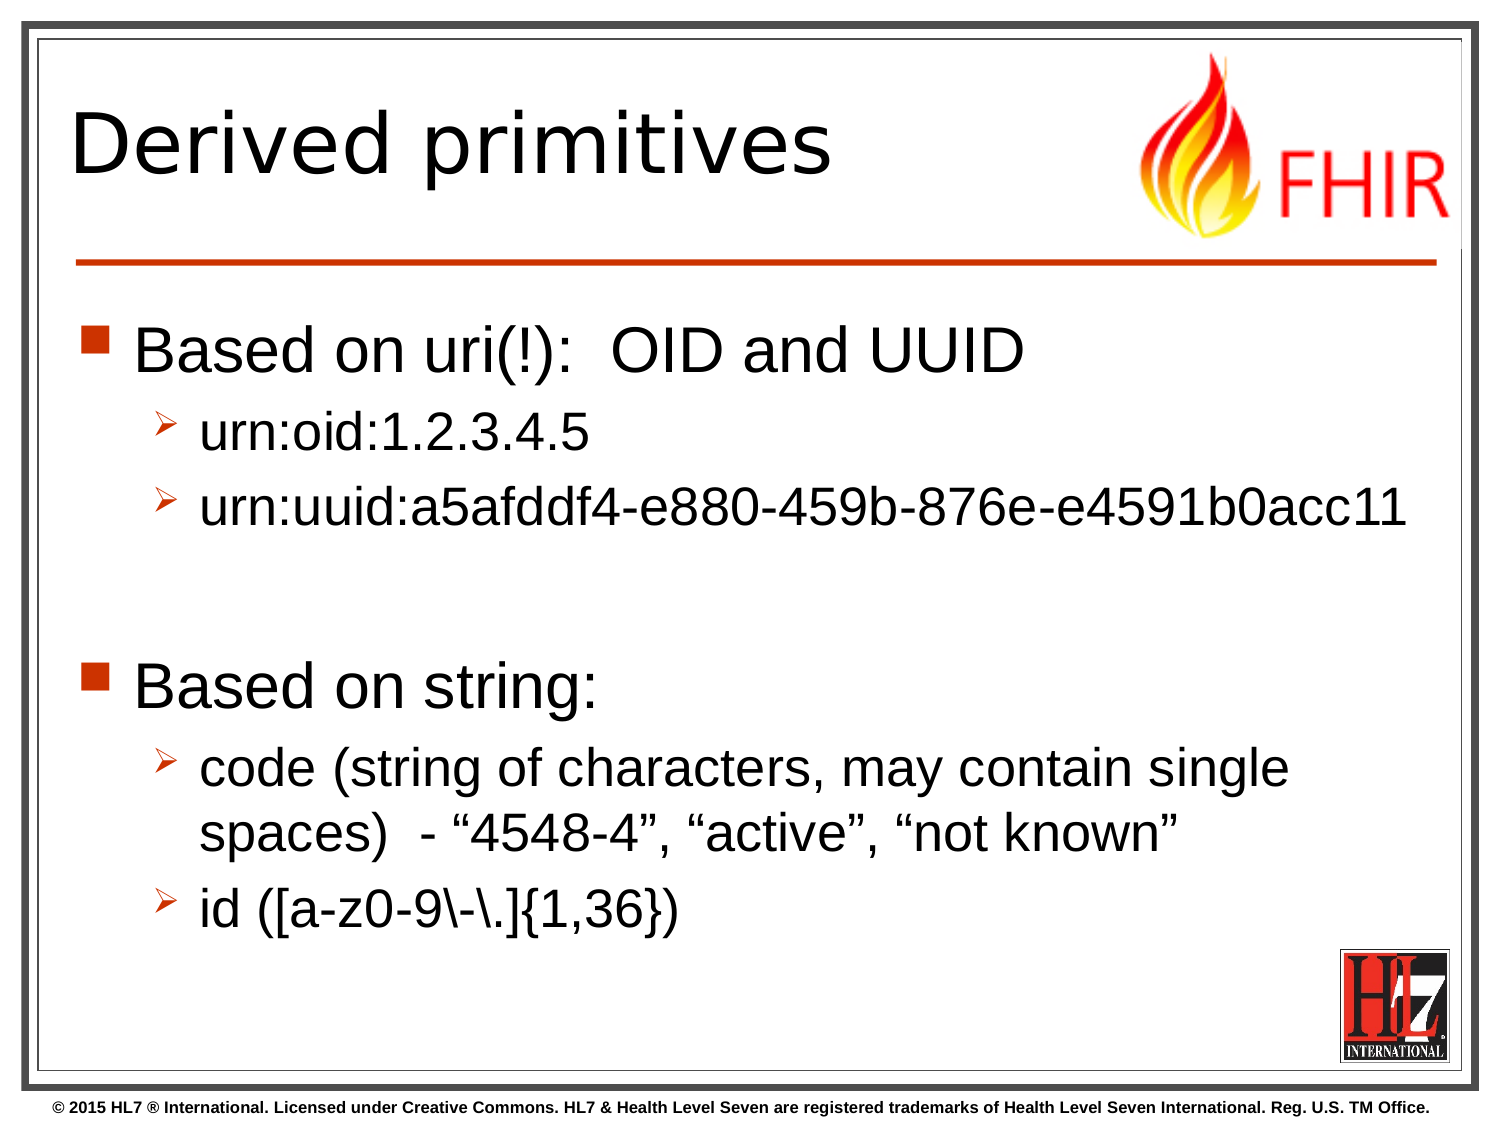

# Derived primitives
Based on uri(!):  OID and UUID
urn:oid:1.2.3.4.5
urn:uuid:a5afddf4-e880-459b-876e-e4591b0acc11

Based on string:
code (string of characters, may contain single spaces)  - “4548-4”, “active”, “not known”
id ([a-z0-9\-\.]{1,36})